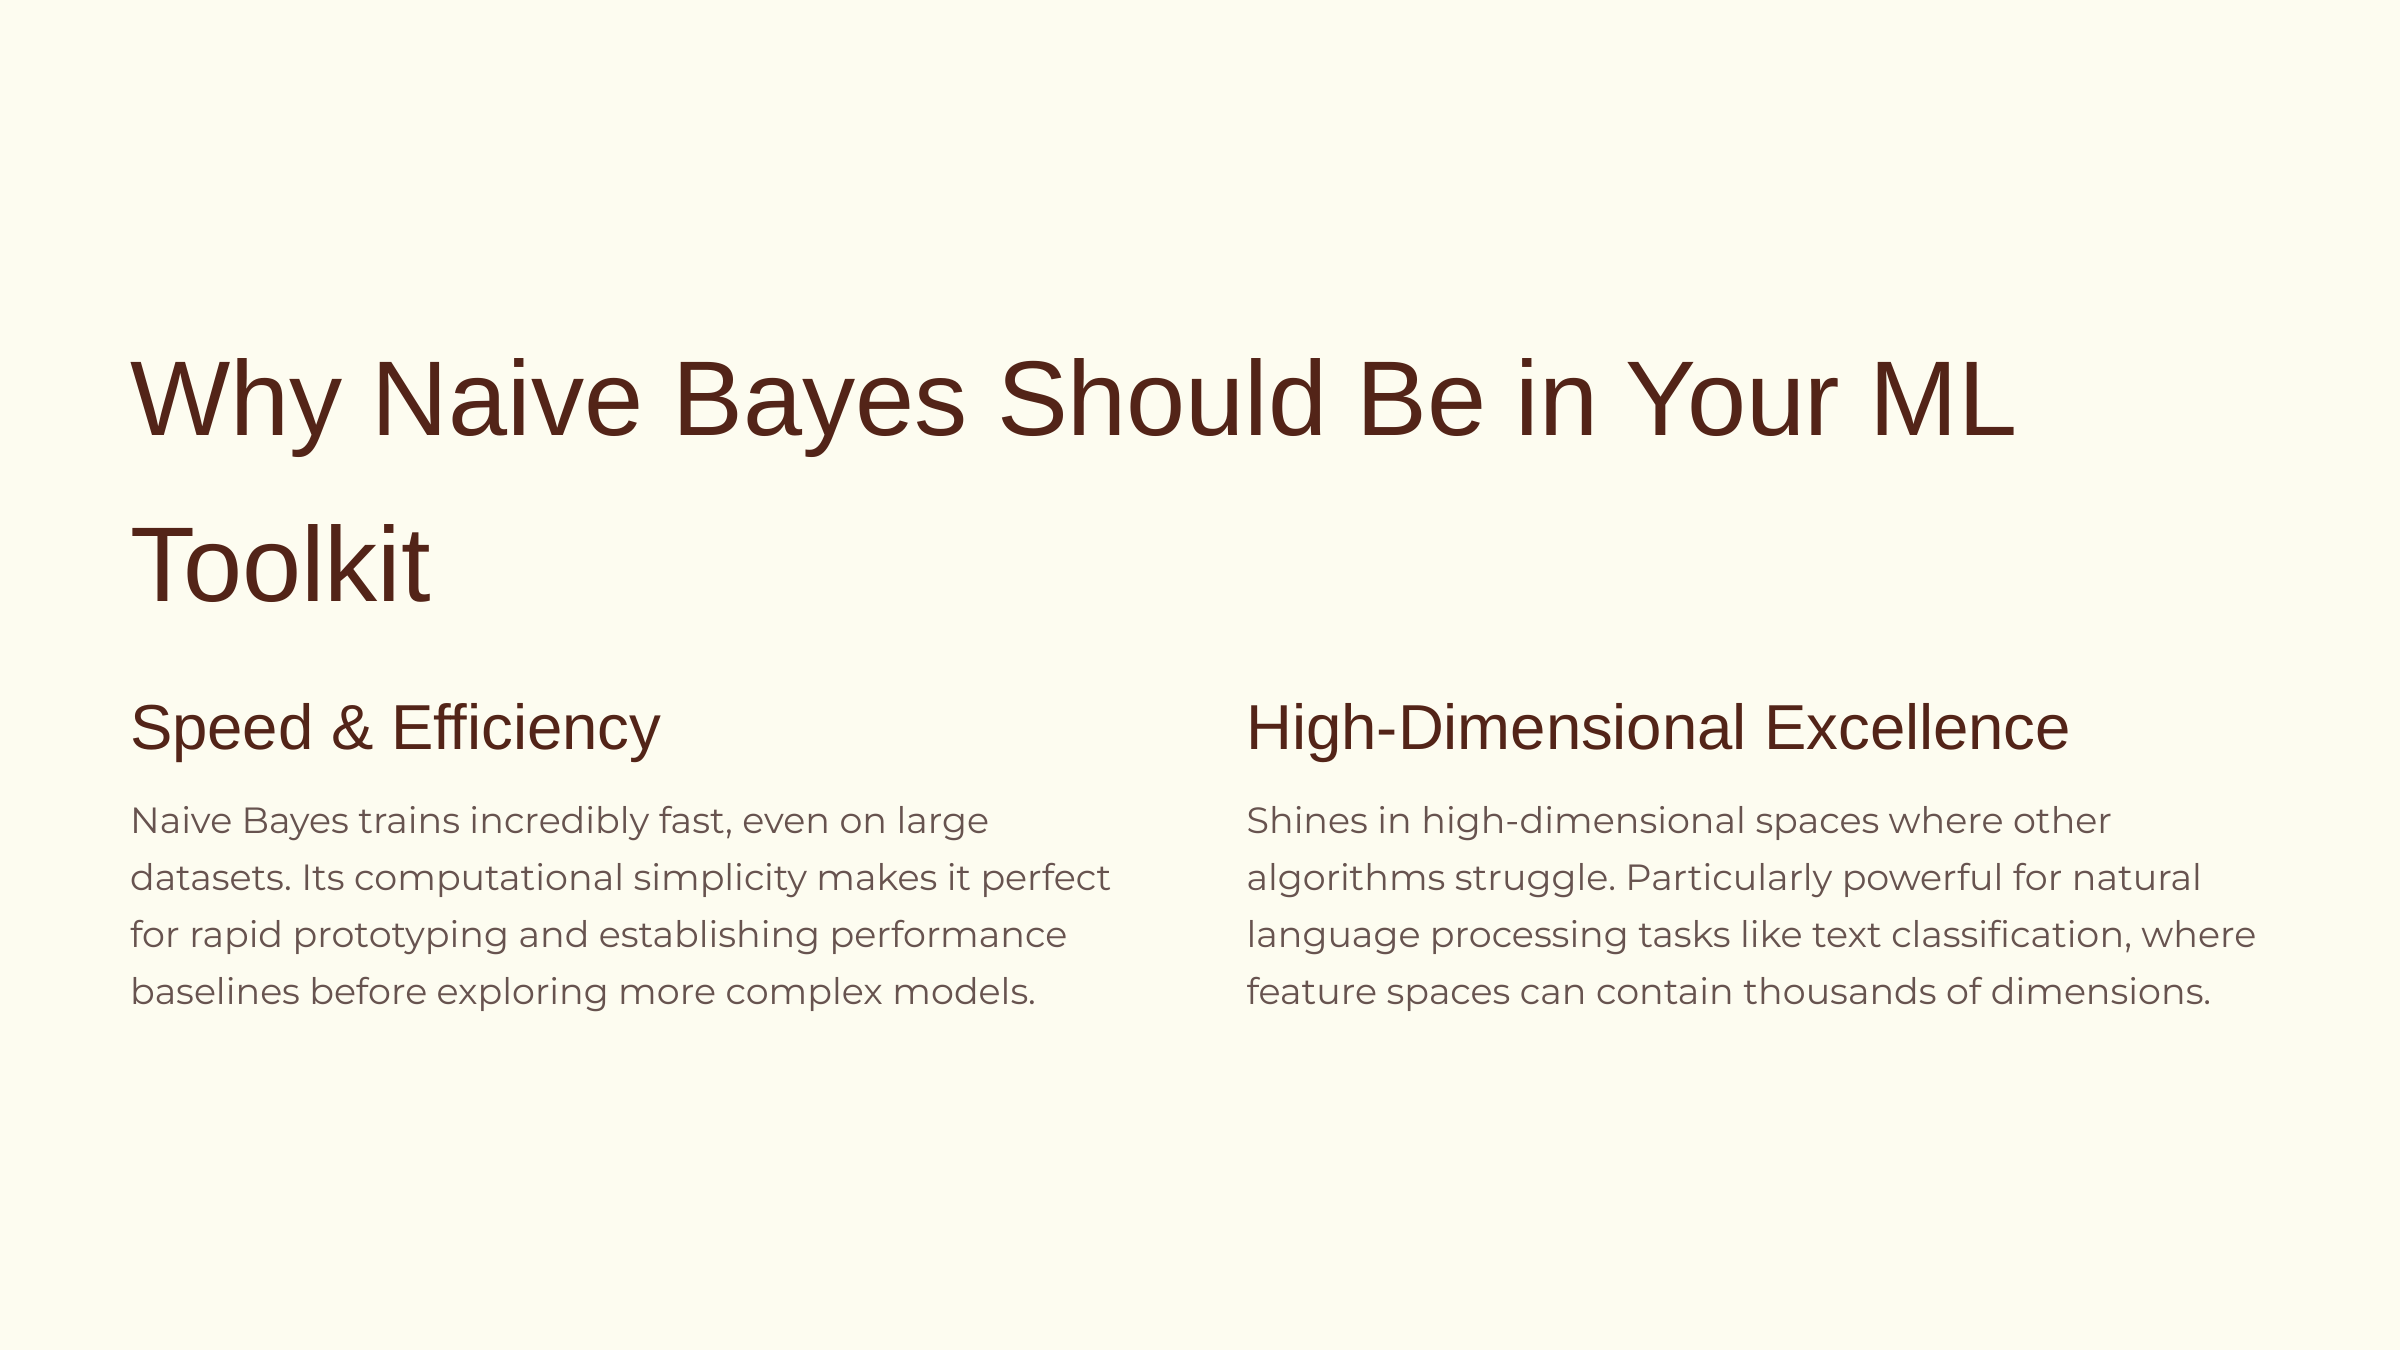

Why Naive Bayes Should Be in Your ML Toolkit
Speed & Efficiency
High-Dimensional Excellence
Naive Bayes trains incredibly fast, even on large datasets. Its computational simplicity makes it perfect for rapid prototyping and establishing performance baselines before exploring more complex models.
Shines in high-dimensional spaces where other algorithms struggle. Particularly powerful for natural language processing tasks like text classification, where feature spaces can contain thousands of dimensions.